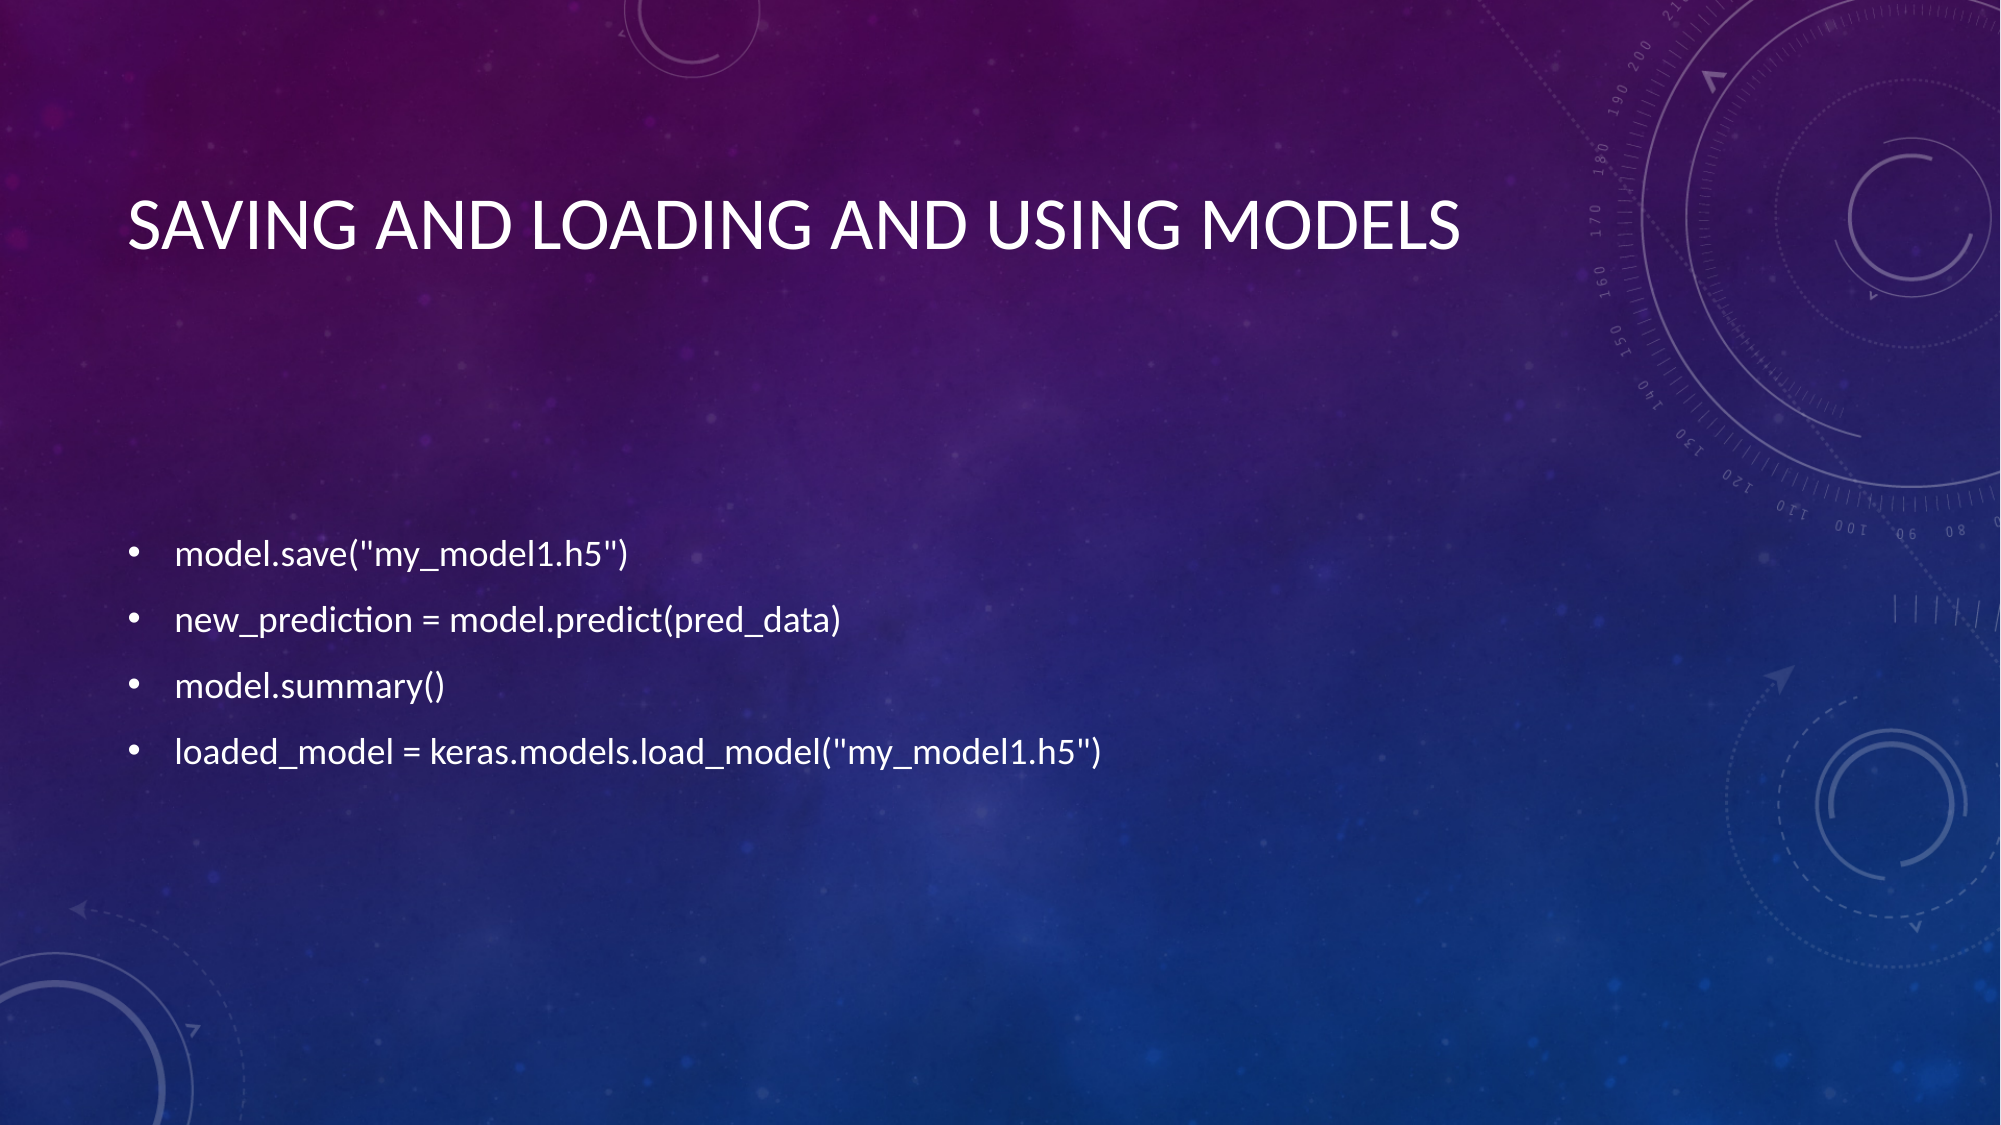

# Saving and loading and using models
model.save("my_model1.h5")
new_prediction = model.predict(pred_data)
model.summary()
loaded_model = keras.models.load_model("my_model1.h5")